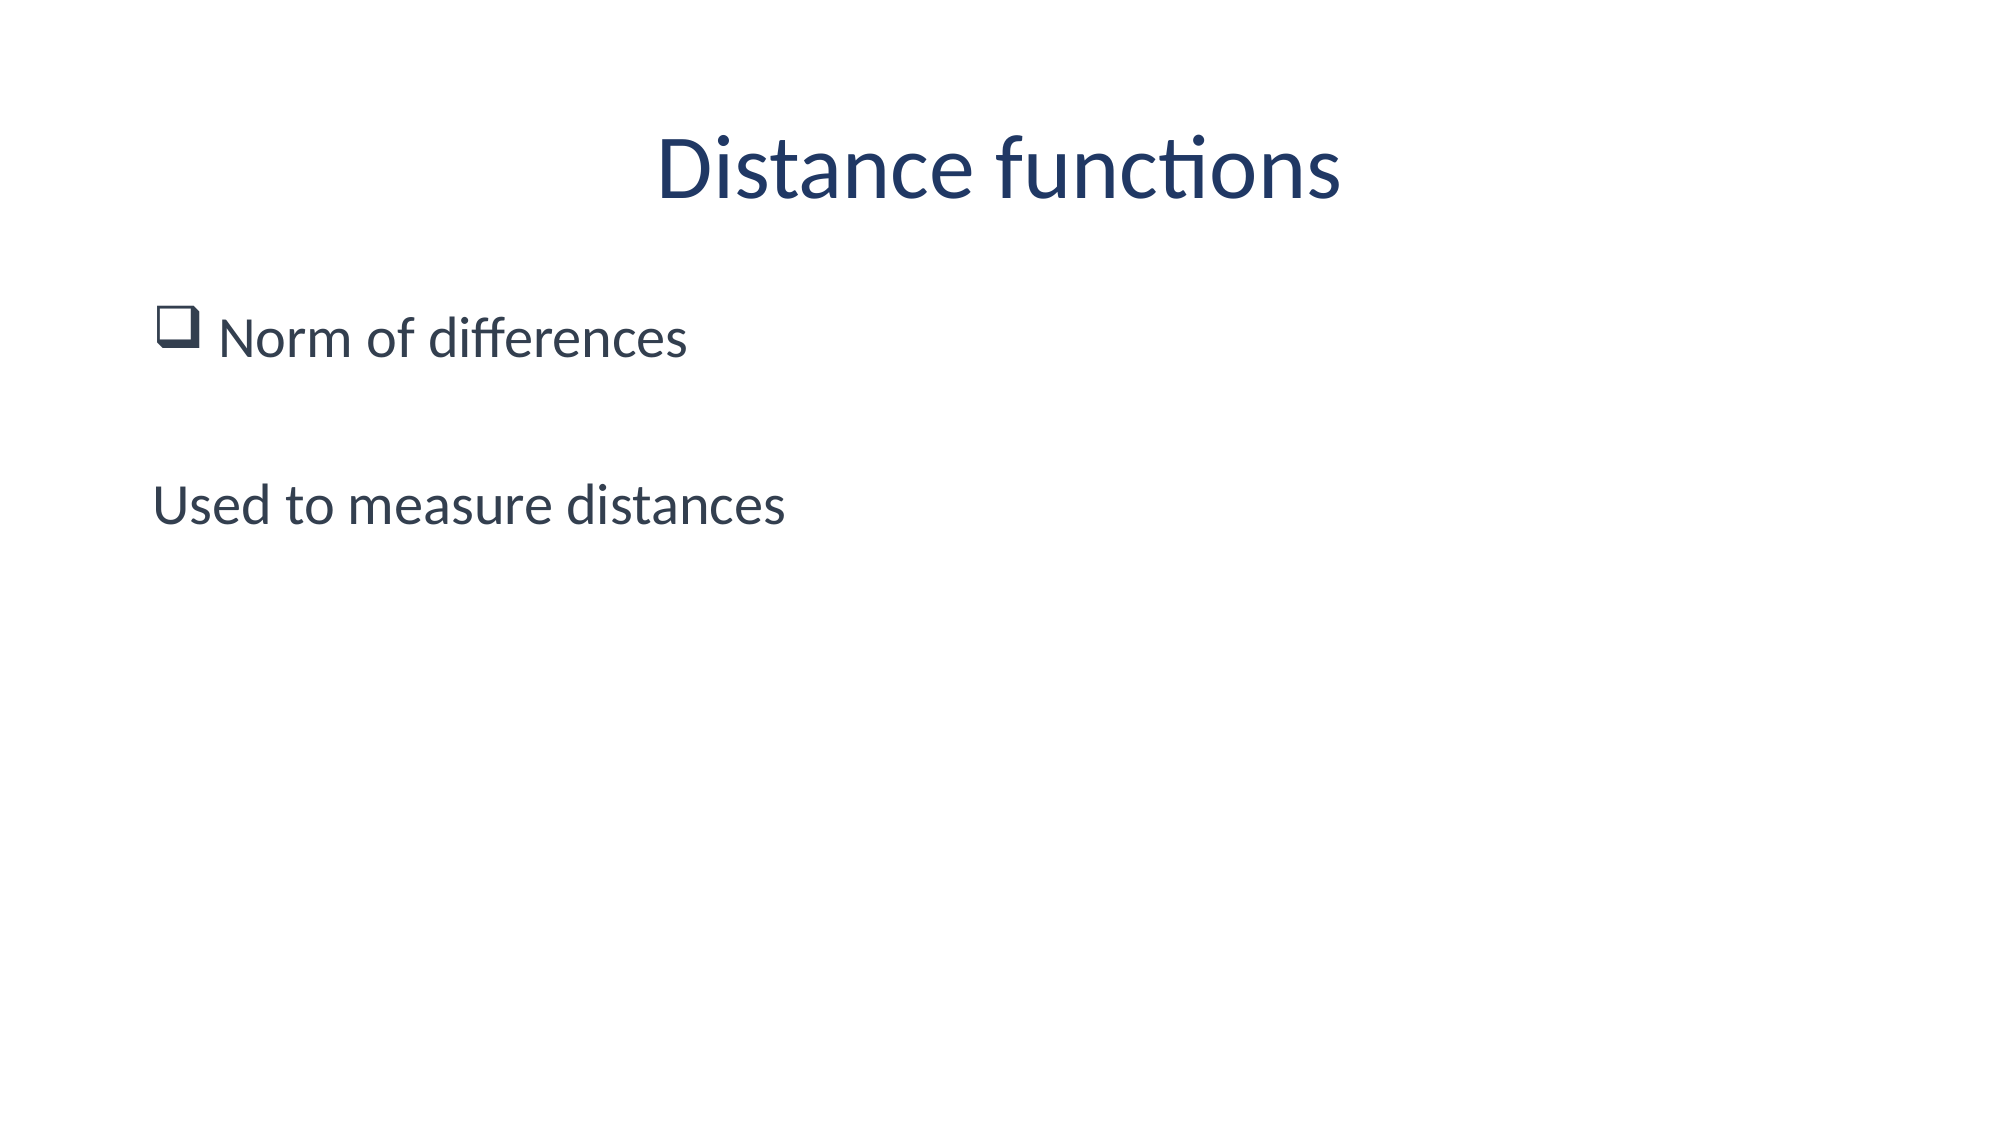

# Distance functions
 Norm of differences

Used to measure distances